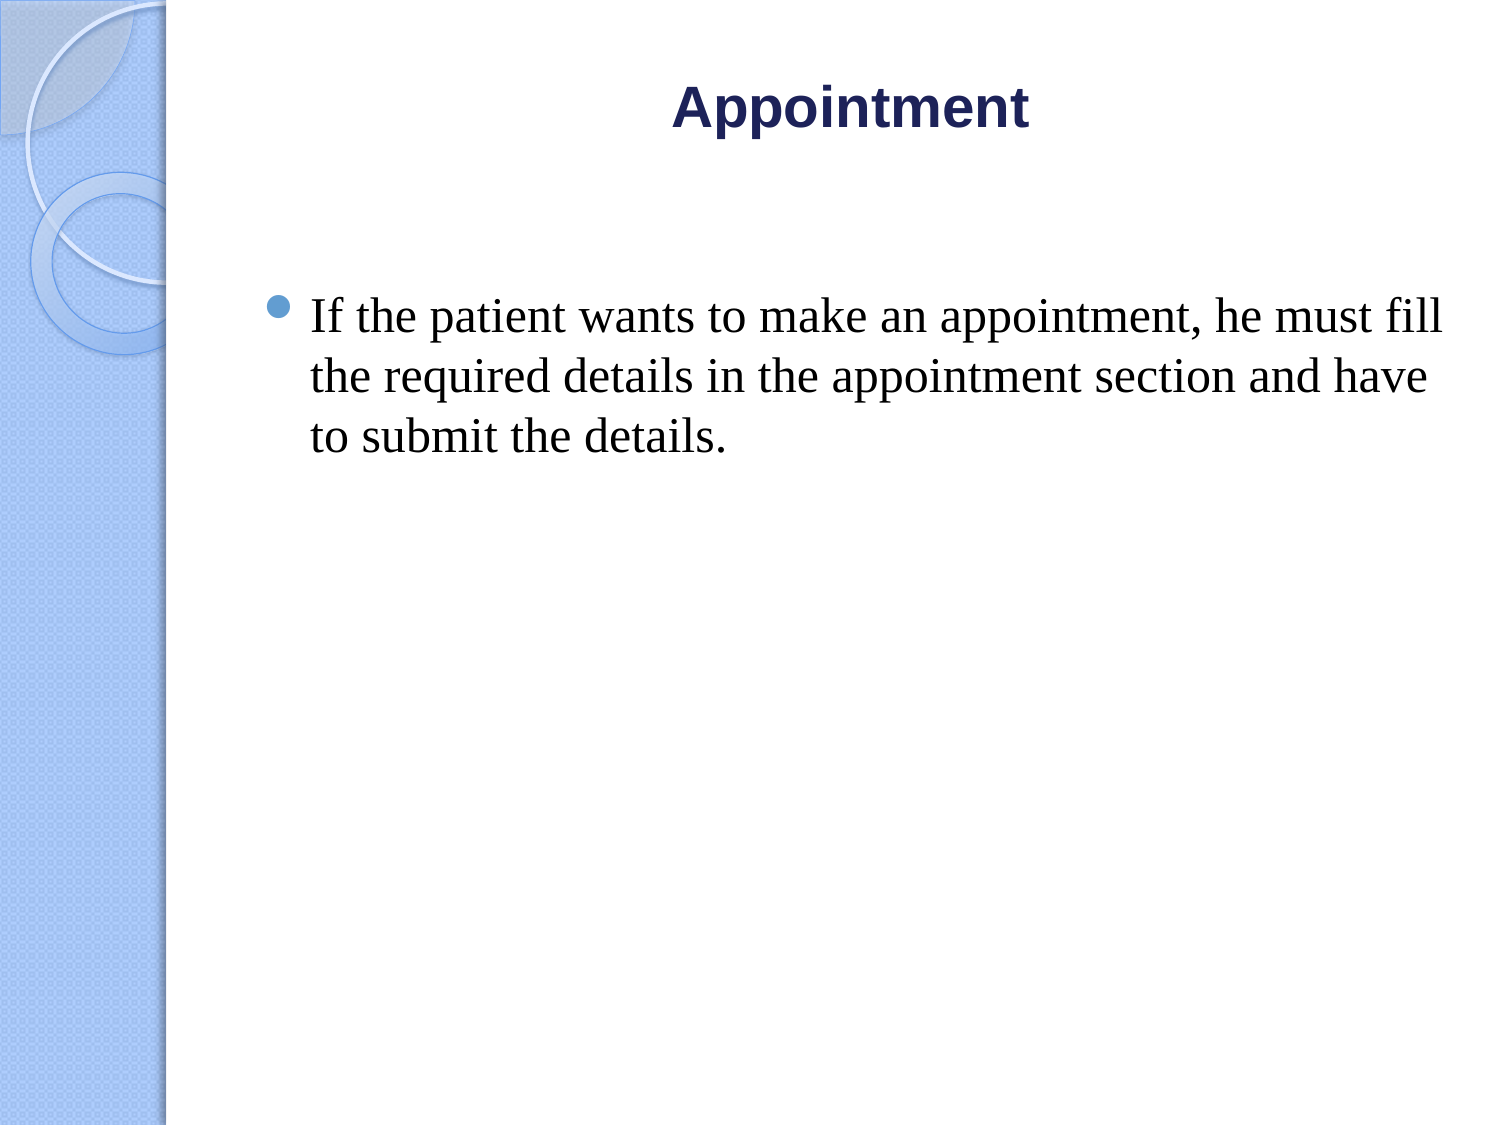

# Appointment
If the patient wants to make an appointment, he must fill the required details in the appointment section and have to submit the details.